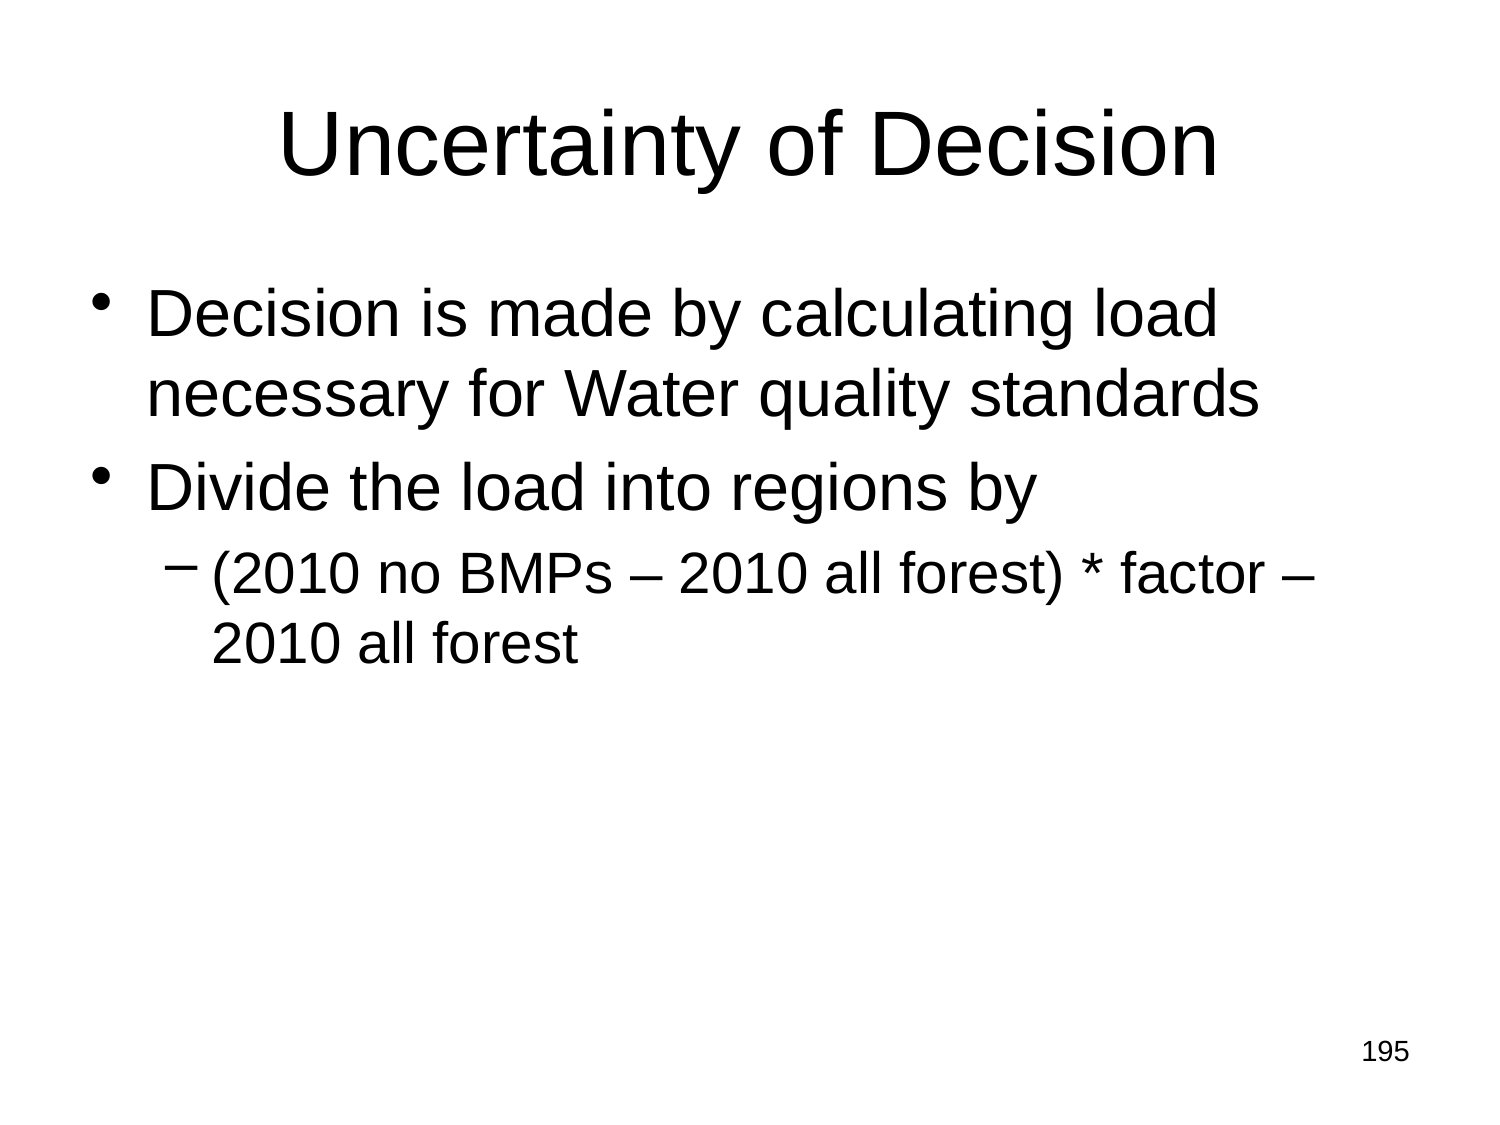

# Uncertainty of Decision
Decision is made by calculating load necessary for Water quality standards
Divide the load into regions by
(2010 no BMPs – 2010 all forest) * factor – 2010 all forest
195